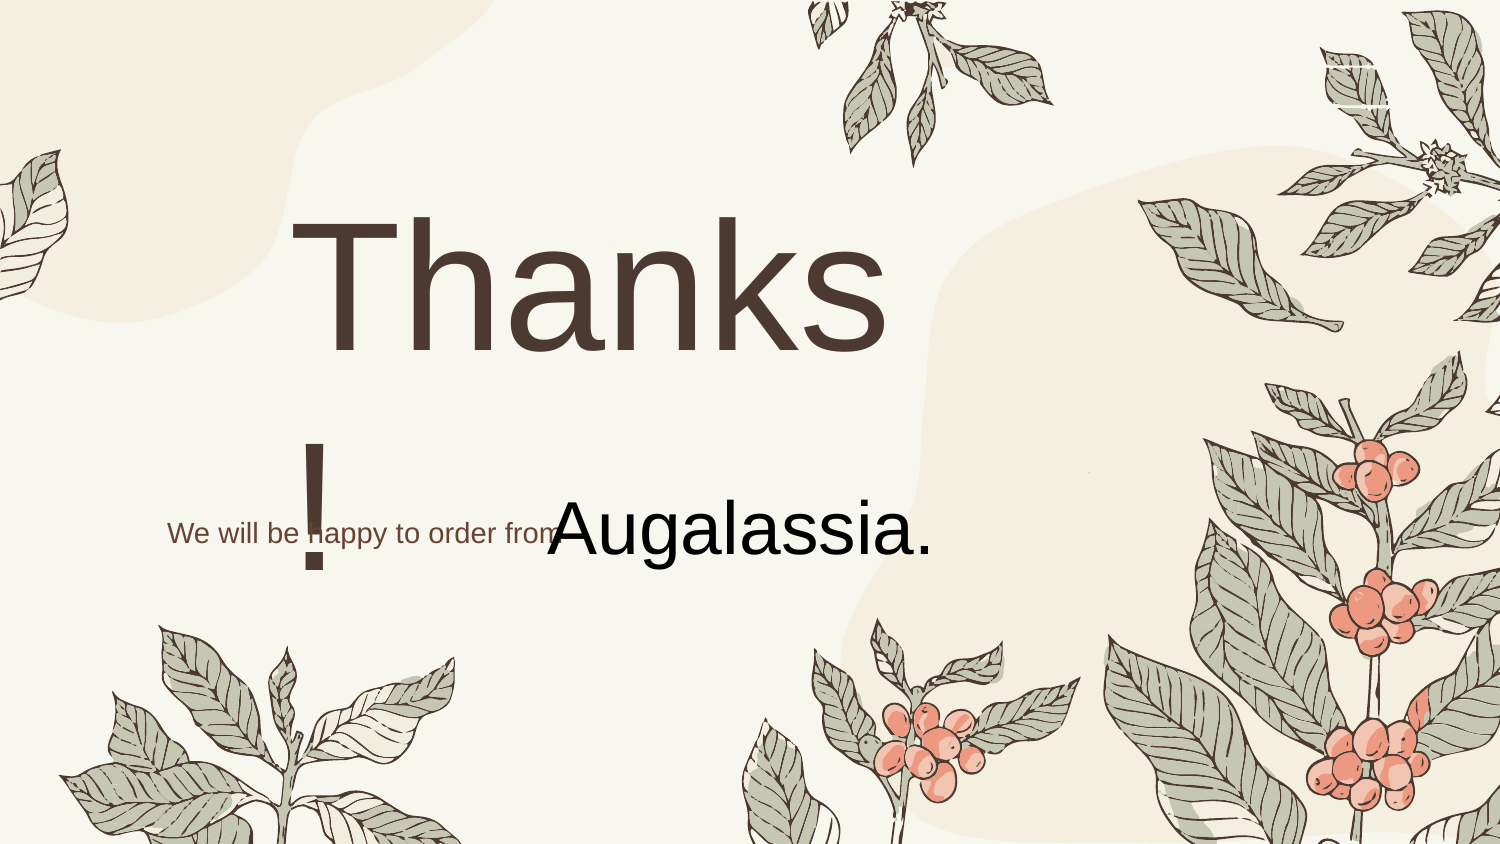

# Thanks !
Augalassia.
We will be happy to order from